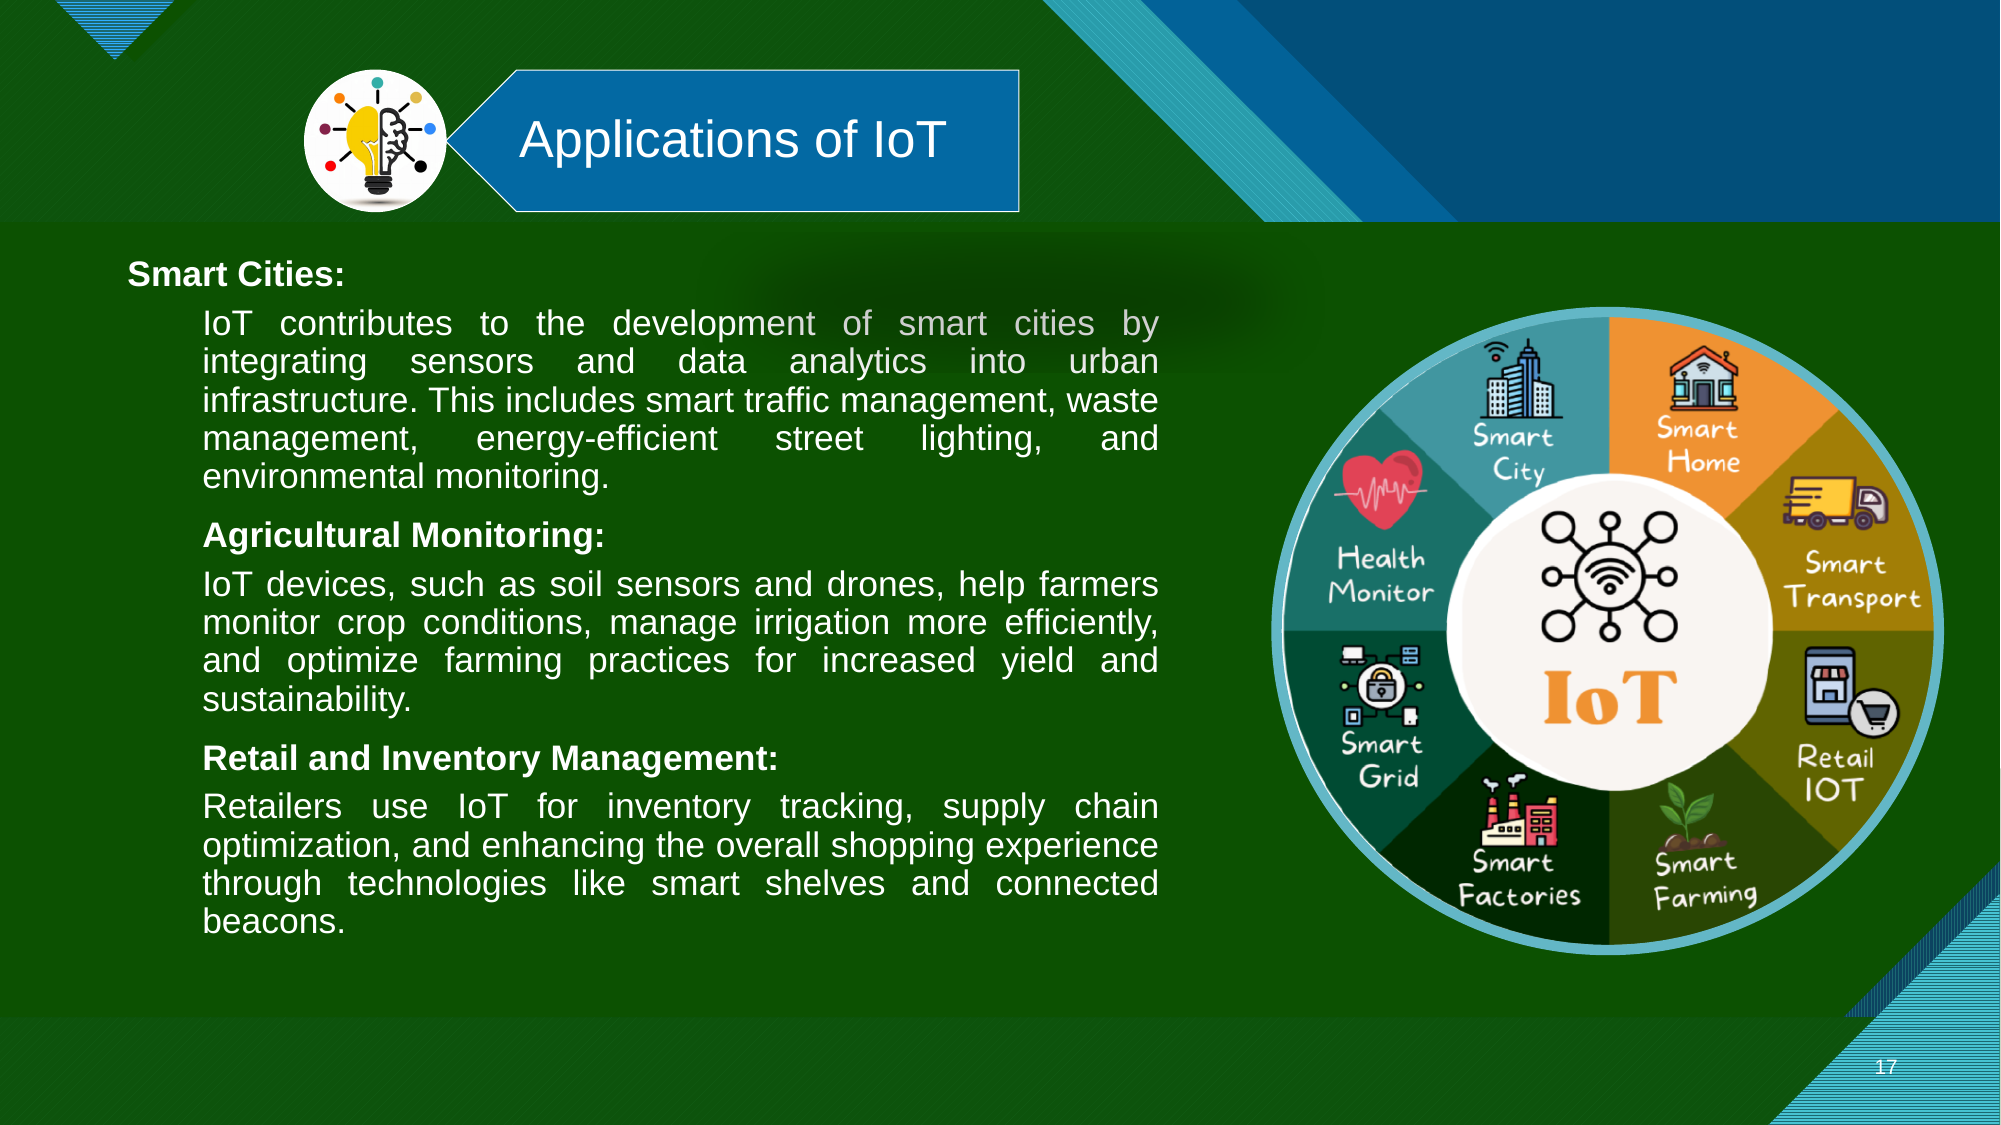

Applications of IoT
# Smart Cities:
IoT contributes to the development of smart cities by integrating sensors and data analytics into urban infrastructure. This includes smart traffic management, waste management, energy-efficient street lighting, and environmental monitoring.
Agricultural Monitoring:
IoT devices, such as soil sensors and drones, help farmers monitor crop conditions, manage irrigation more efficiently, and optimize farming practices for increased yield and sustainability.
Retail and Inventory Management:
Retailers use IoT for inventory tracking, supply chain optimization, and enhancing the overall shopping experience through technologies like smart shelves and connected beacons.

17